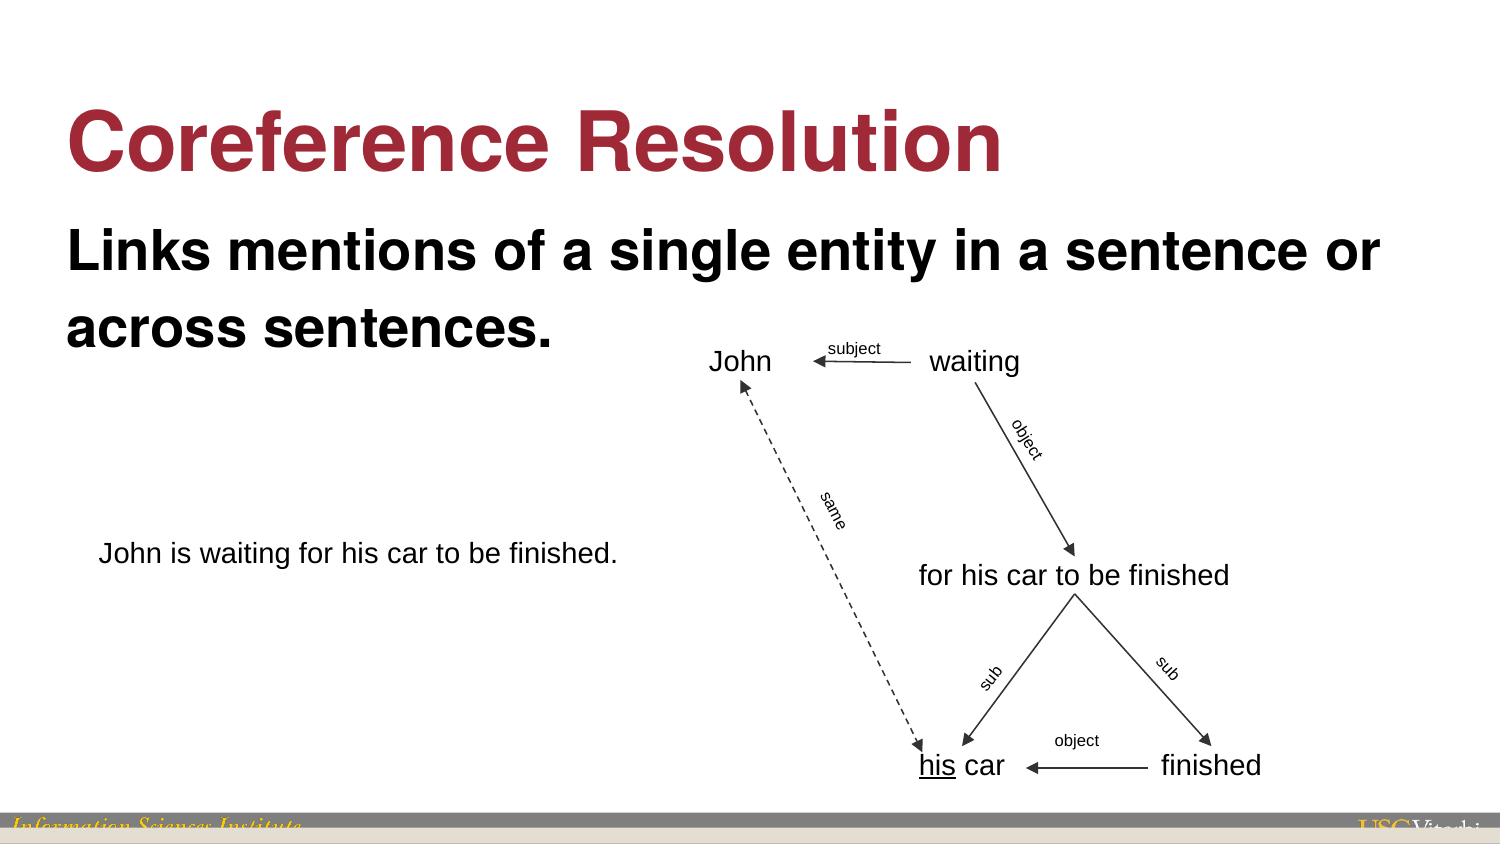

# Coreference Resolution
Links mentions of a single entity in a sentence or across sentences.

subject
John
waiting
object
same
John is waiting for his car to be finished.

for his car to be finished
sub
sub
object
his car
finished